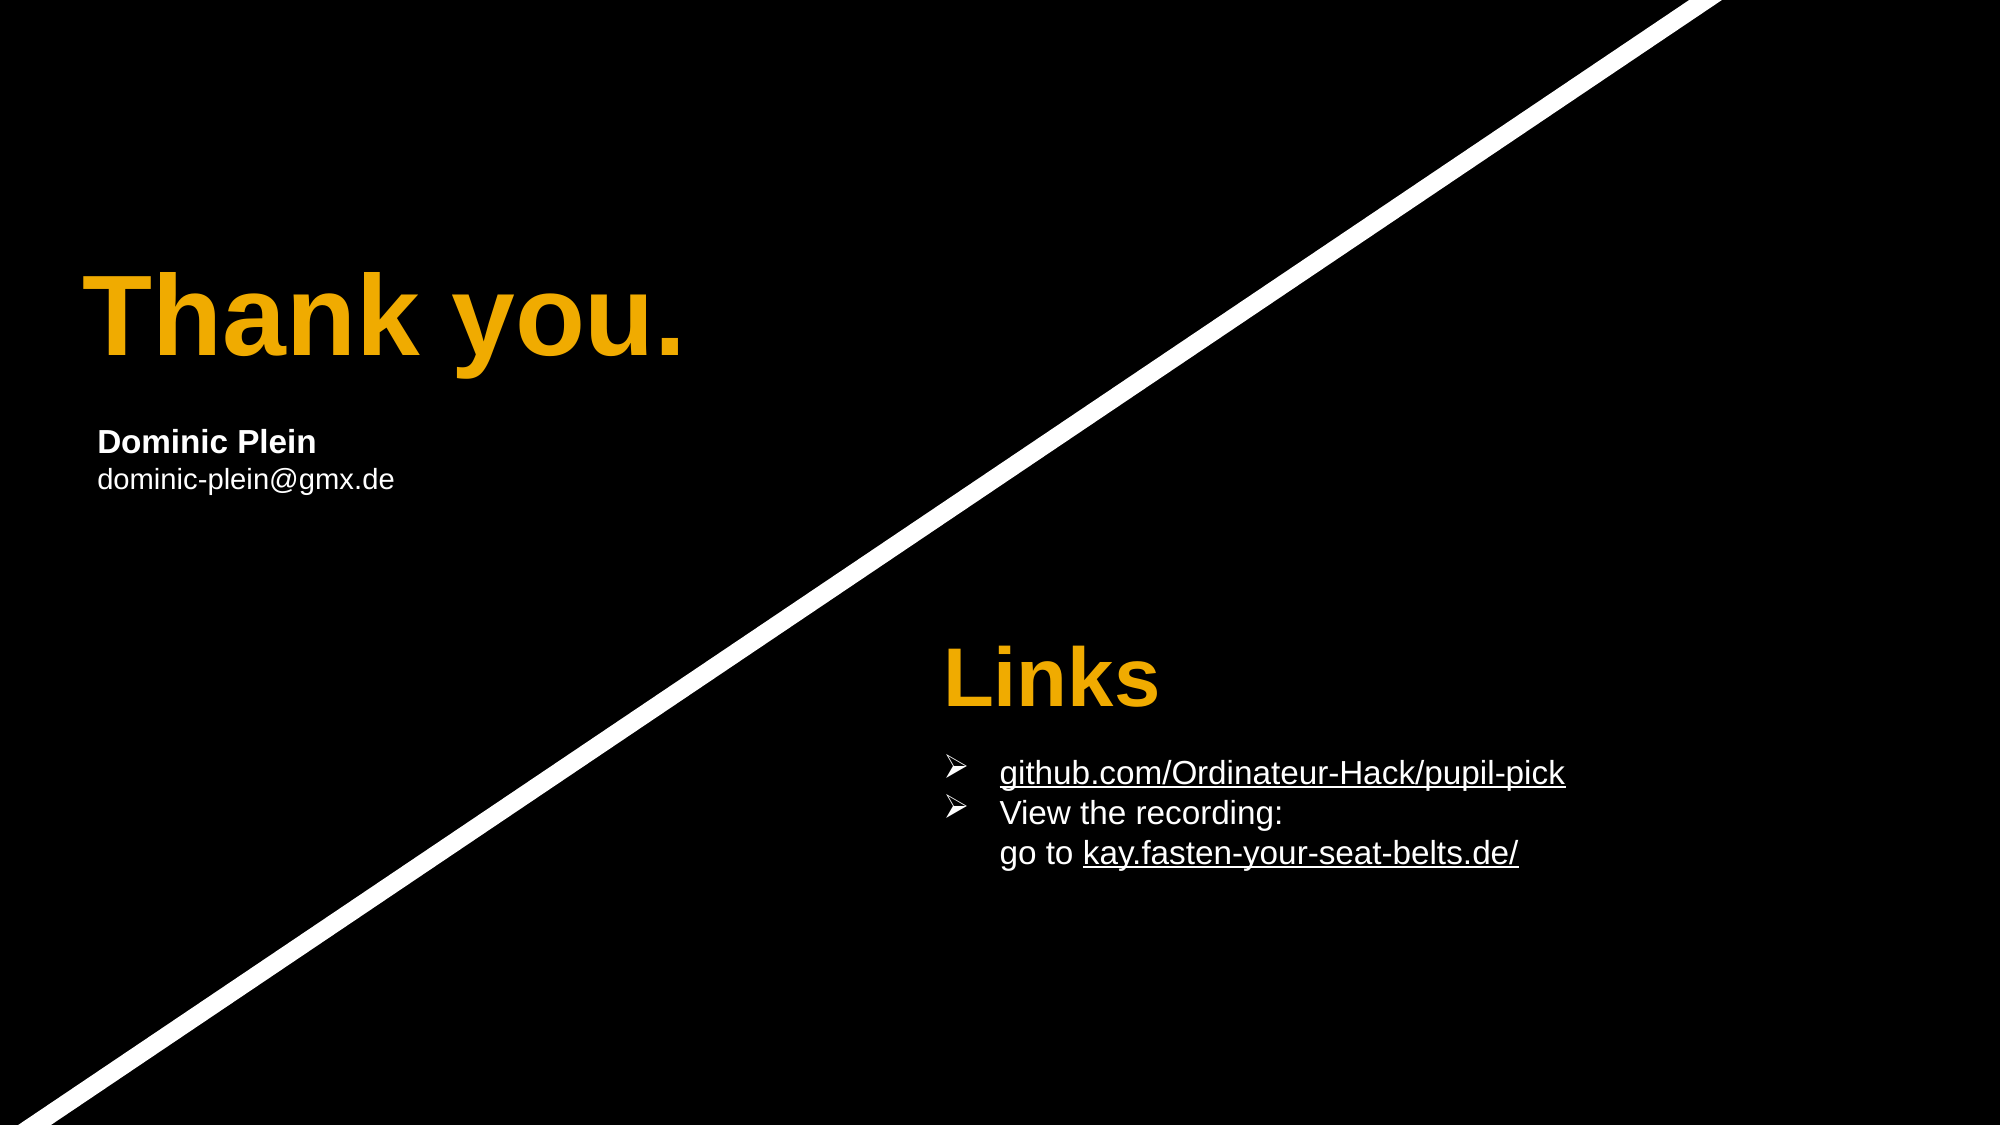

# Thank you.
Dominic Plein
dominic-plein@gmx.de
Links
github.com/Ordinateur-Hack/pupil-pick
View the recording:
go to kay.fasten-your-seat-belts.de/